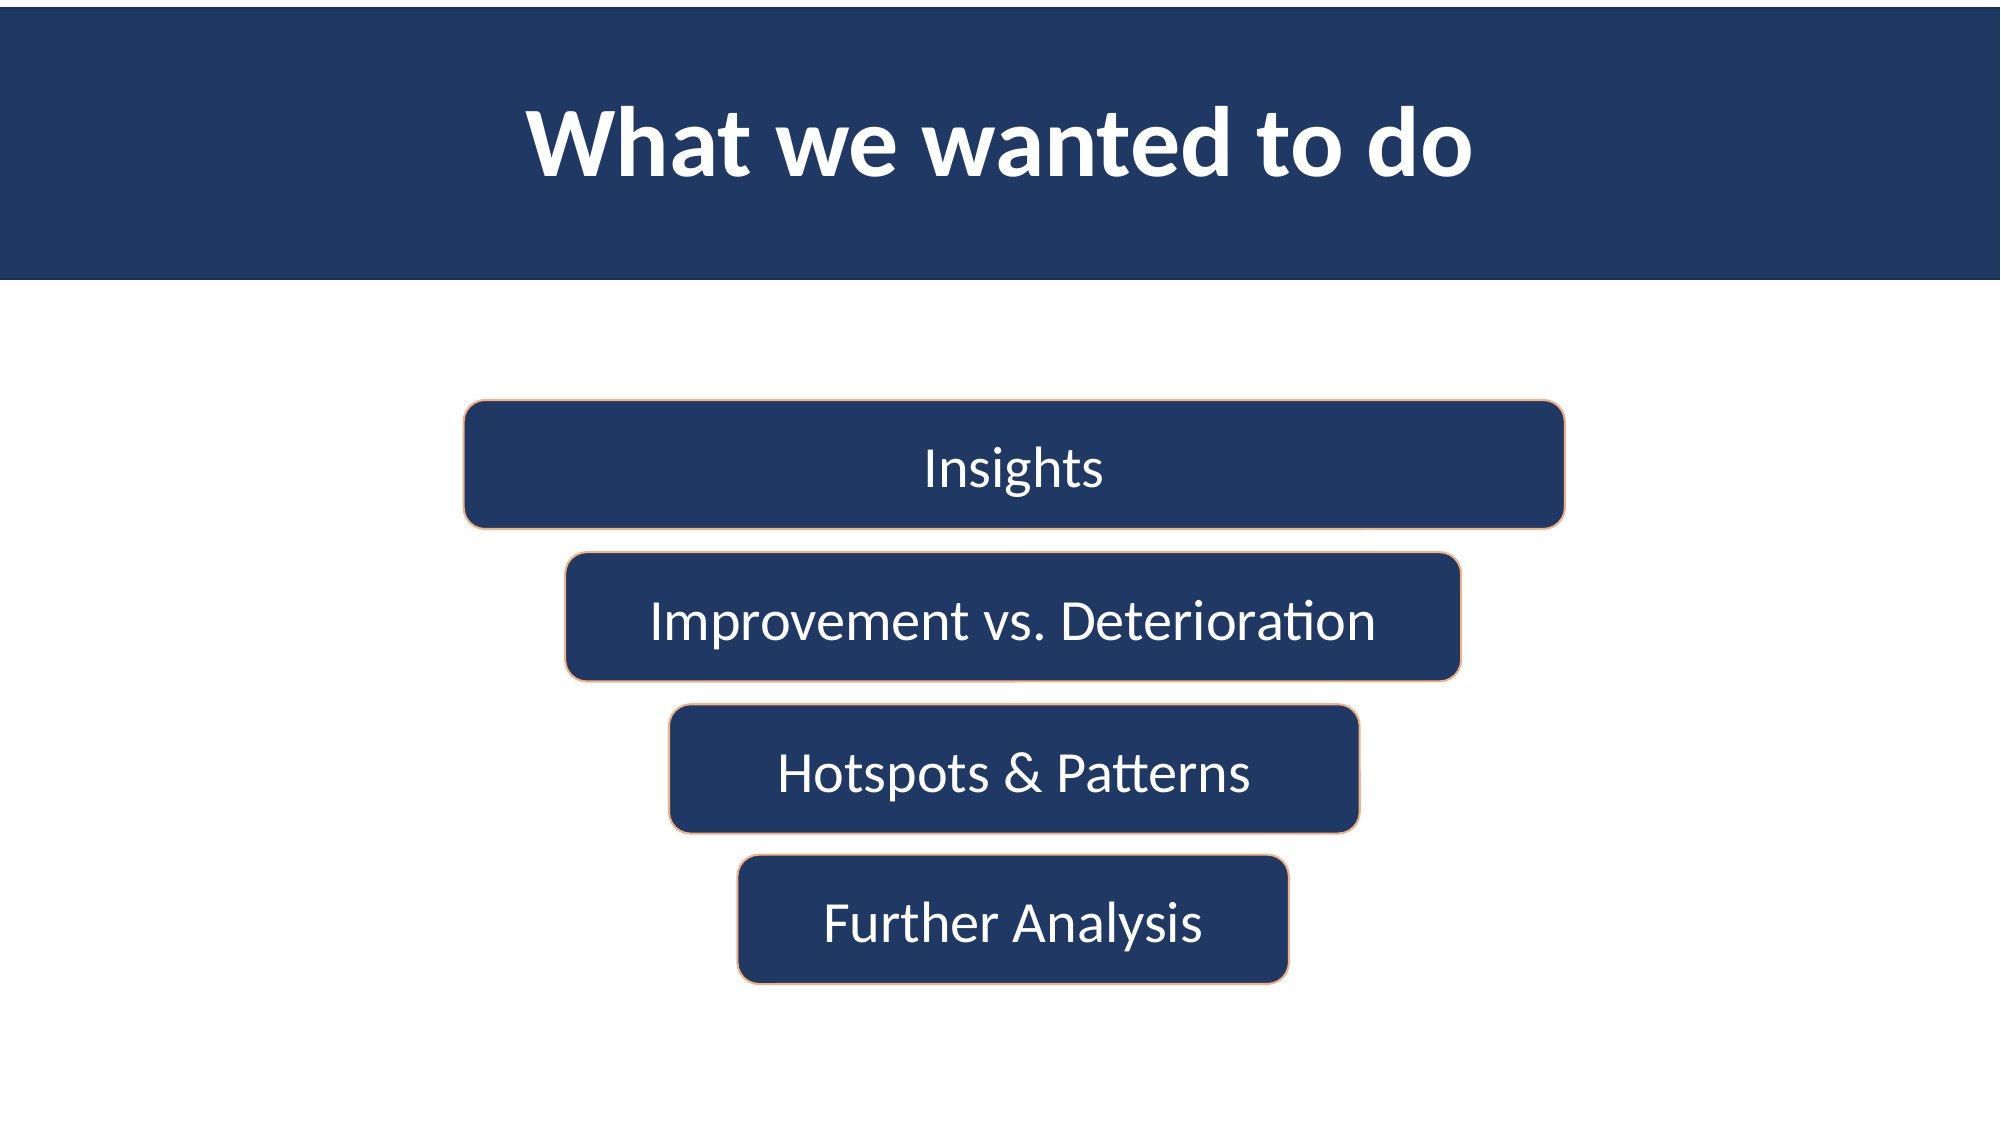

What we wanted to do
Insights
Improvement vs. Deterioration
Hotspots & Patterns
Further Analysis